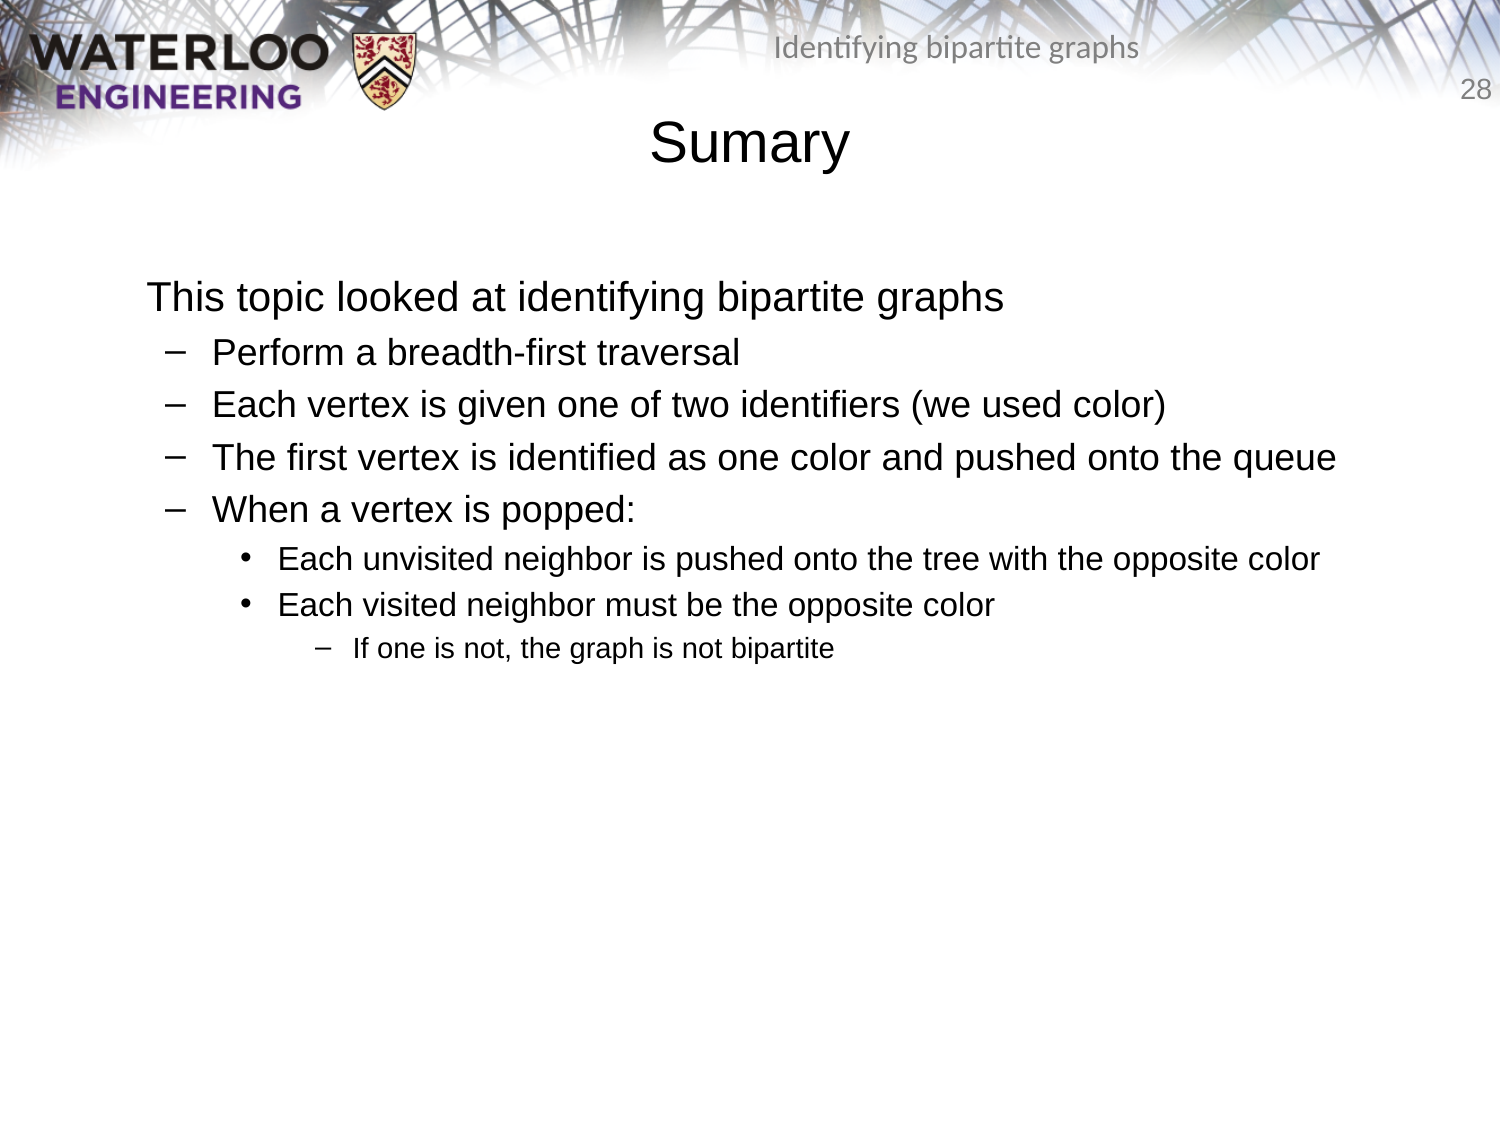

# Sumary
	This topic looked at identifying bipartite graphs
Perform a breadth-first traversal
Each vertex is given one of two identifiers (we used color)
The first vertex is identified as one color and pushed onto the queue
When a vertex is popped:
Each unvisited neighbor is pushed onto the tree with the opposite color
Each visited neighbor must be the opposite color
If one is not, the graph is not bipartite